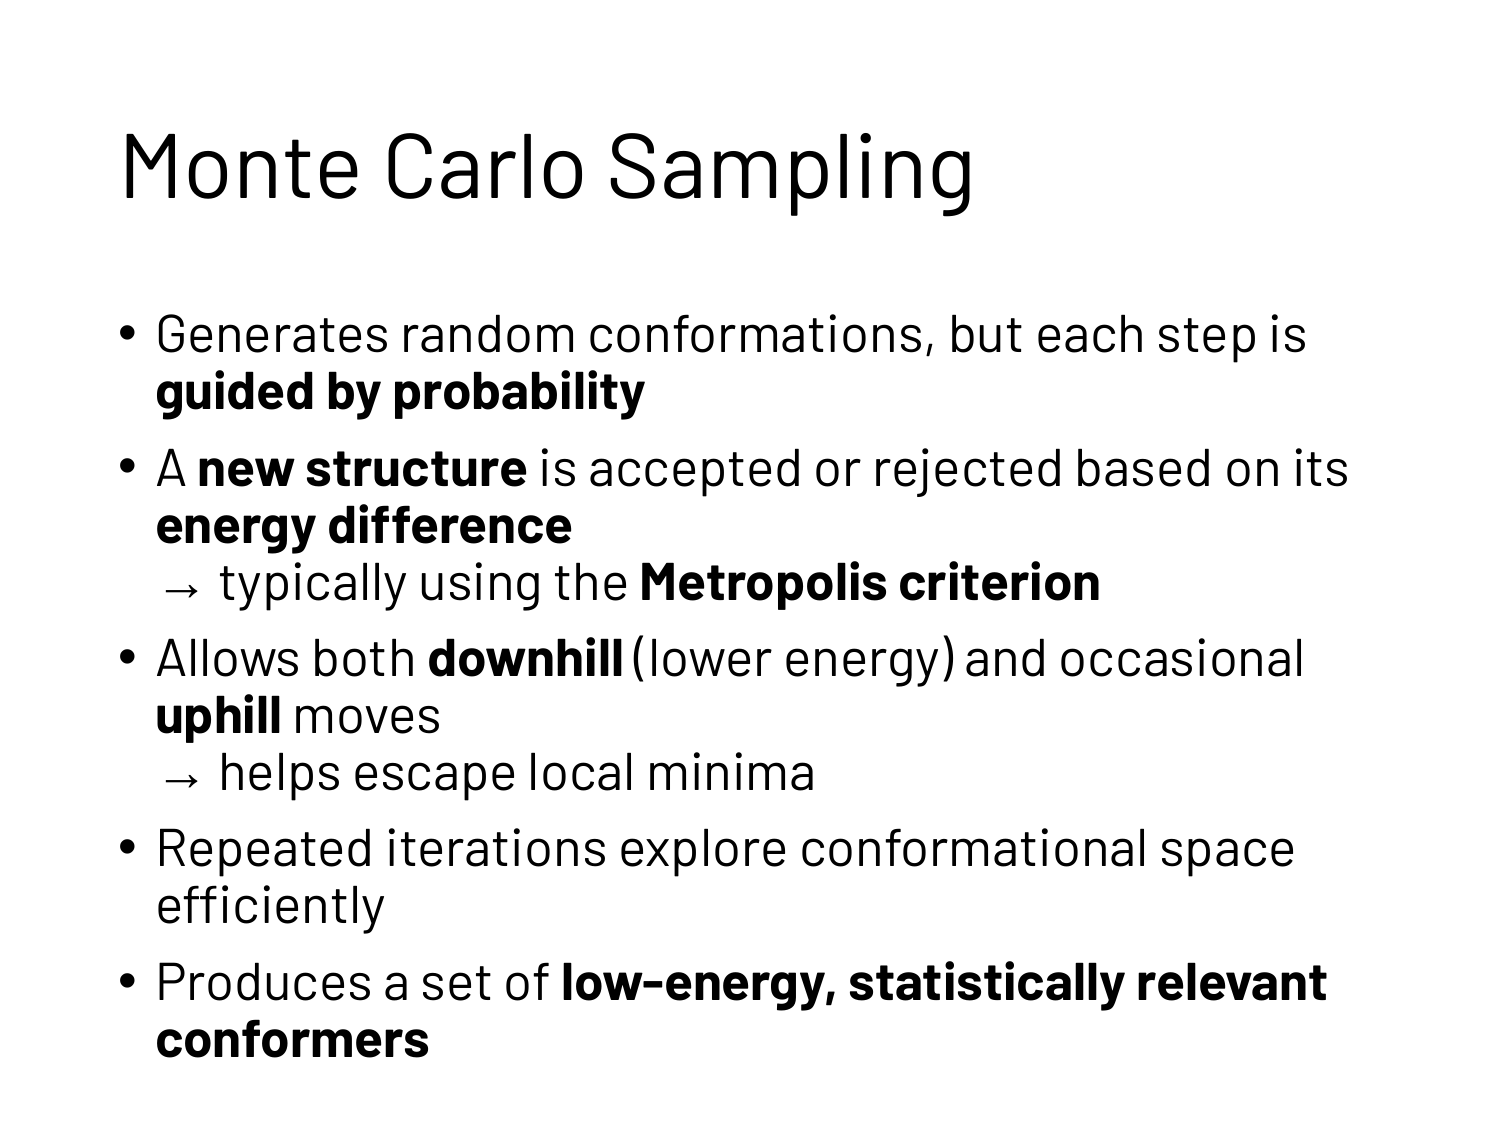

Instead of generating all possible combinations → sample randomly

# Monte Carlo Sampling
Generates random conformations, but each step is guided by probability
A new structure is accepted or rejected based on its energy difference
→ typically using the Metropolis criterion
Allows both downhill (lower energy) and occasional uphill moves
→ helps escape local minima
Repeated iterations explore conformational space efficiently
Produces a set of low-energy, statistically relevant conformers